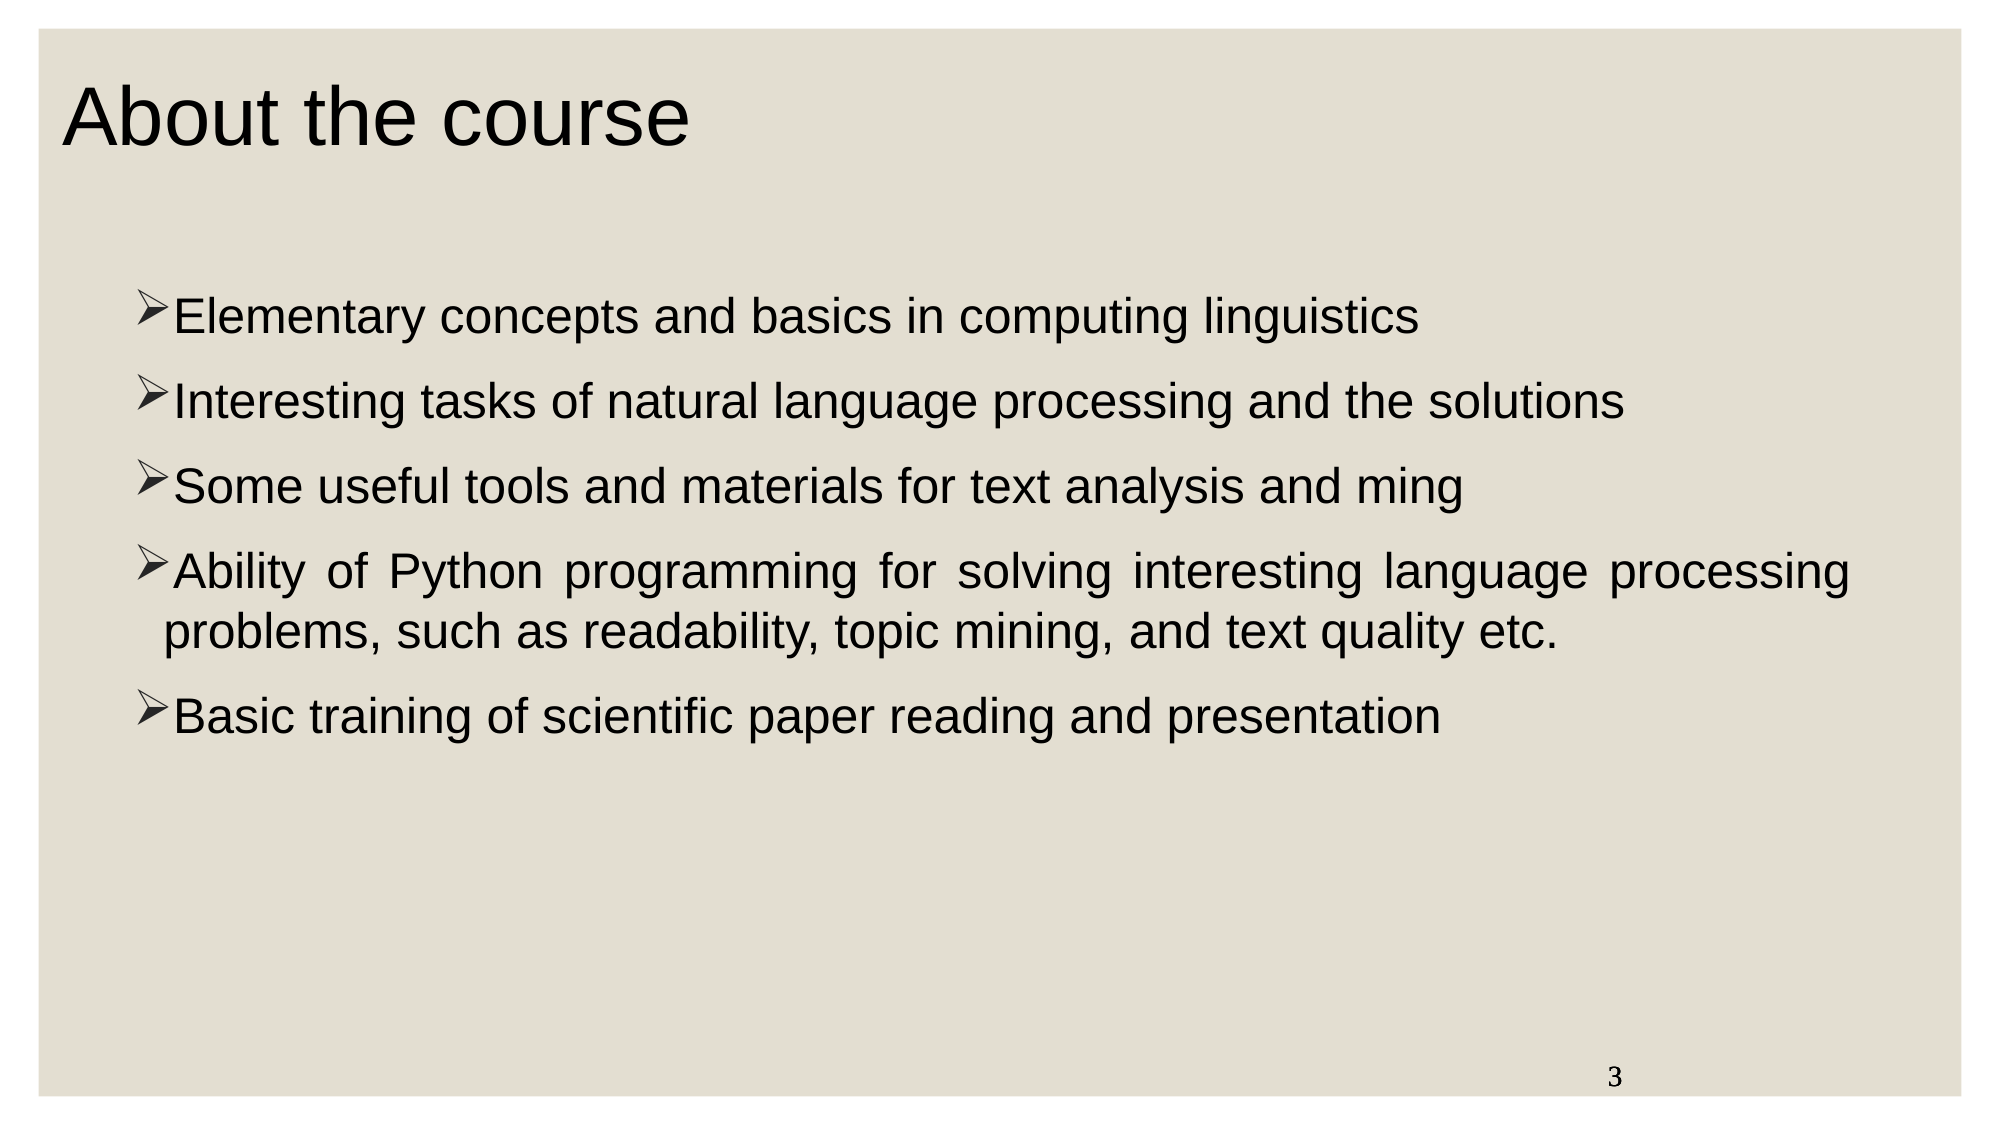

About the course
Elementary concepts and basics in computing linguistics
Interesting tasks of natural language processing and the solutions
Some useful tools and materials for text analysis and ming
Ability of Python programming for solving interesting language processing problems, such as readability, topic mining, and text quality etc.
Basic training of scientific paper reading and presentation
3
3
3